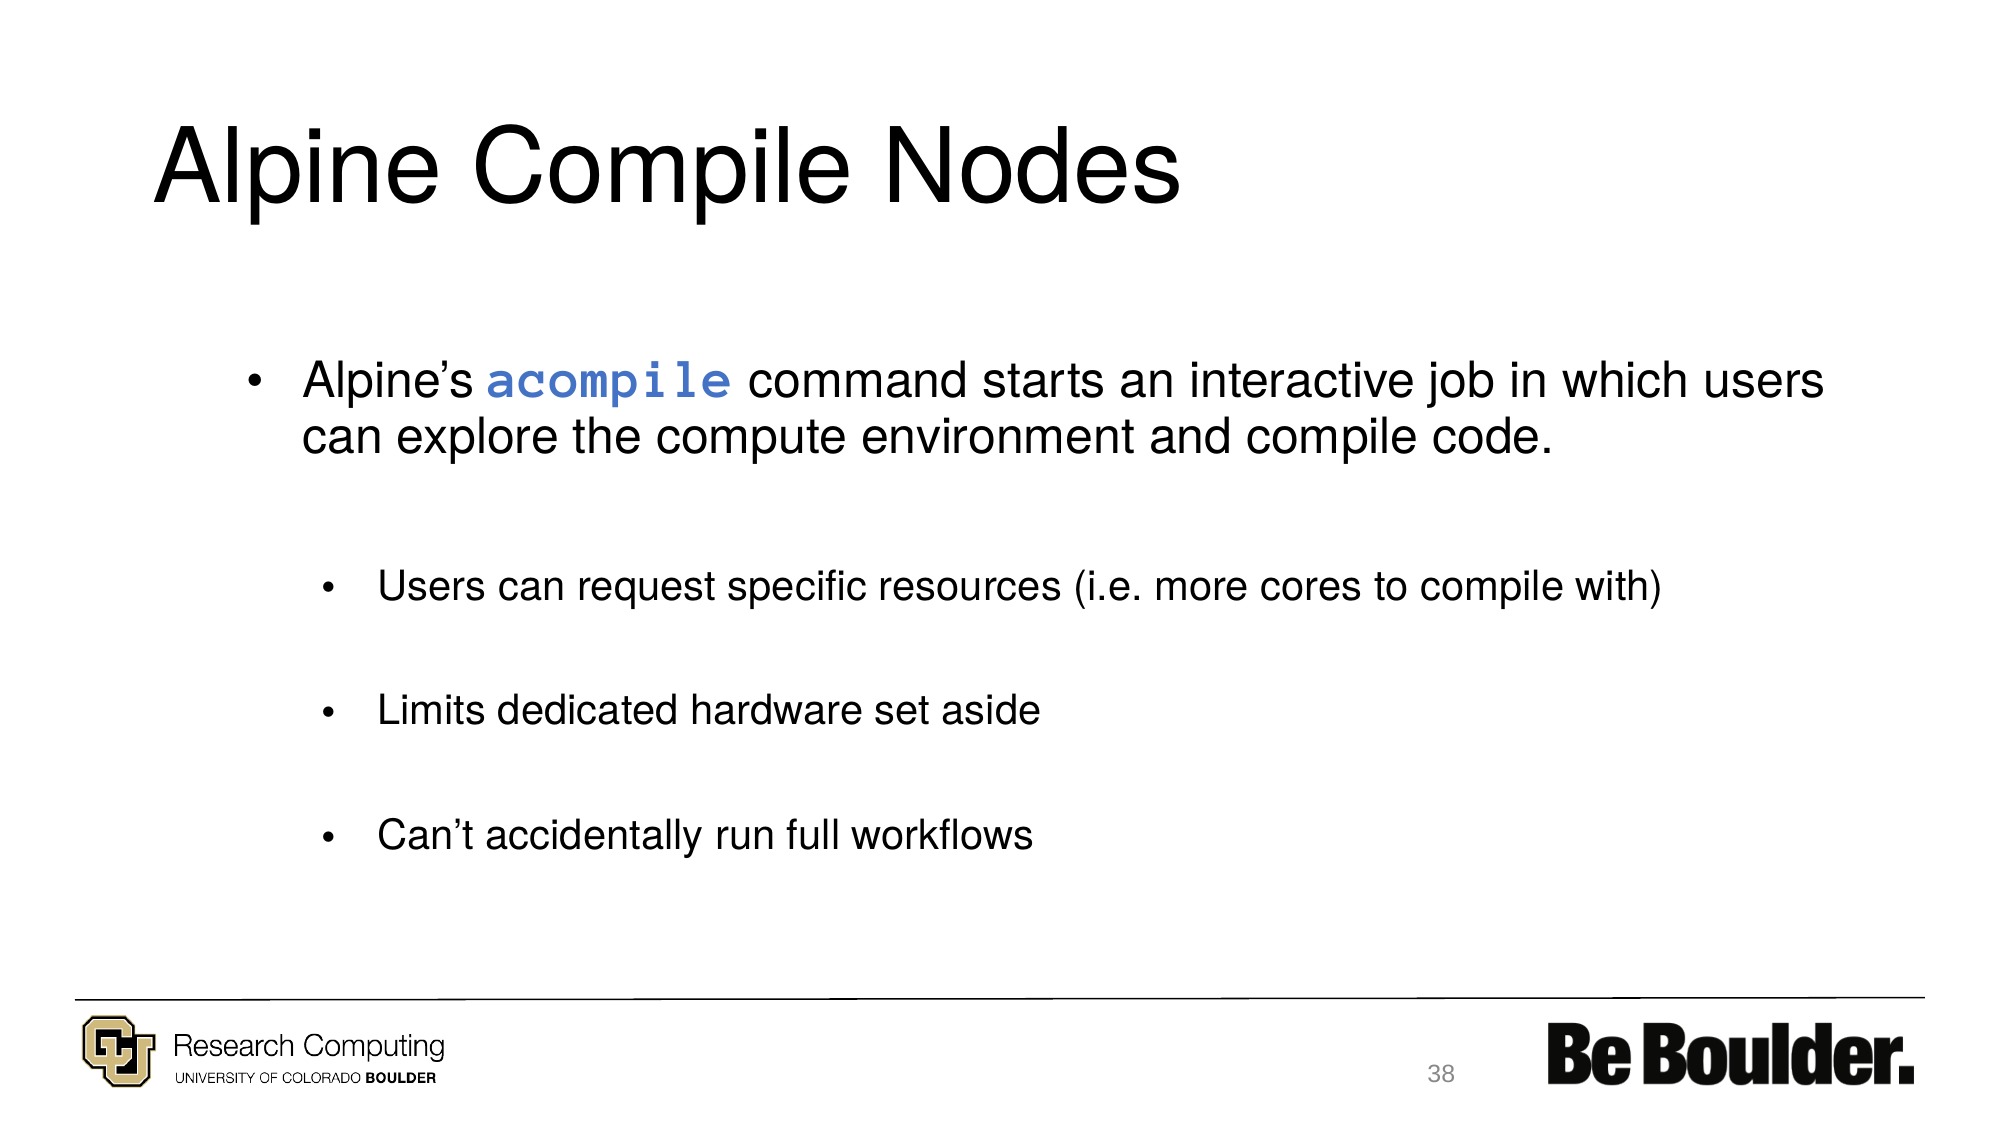

# Alpine Compile Nodes

Alpine’s acompile command starts an interactive job in which users can explore the compute environment and compile code.

Users can request specific resources (i.e. more cores to compile with)

Limits dedicated hardware set aside

Can’t accidentally run full workflows
38